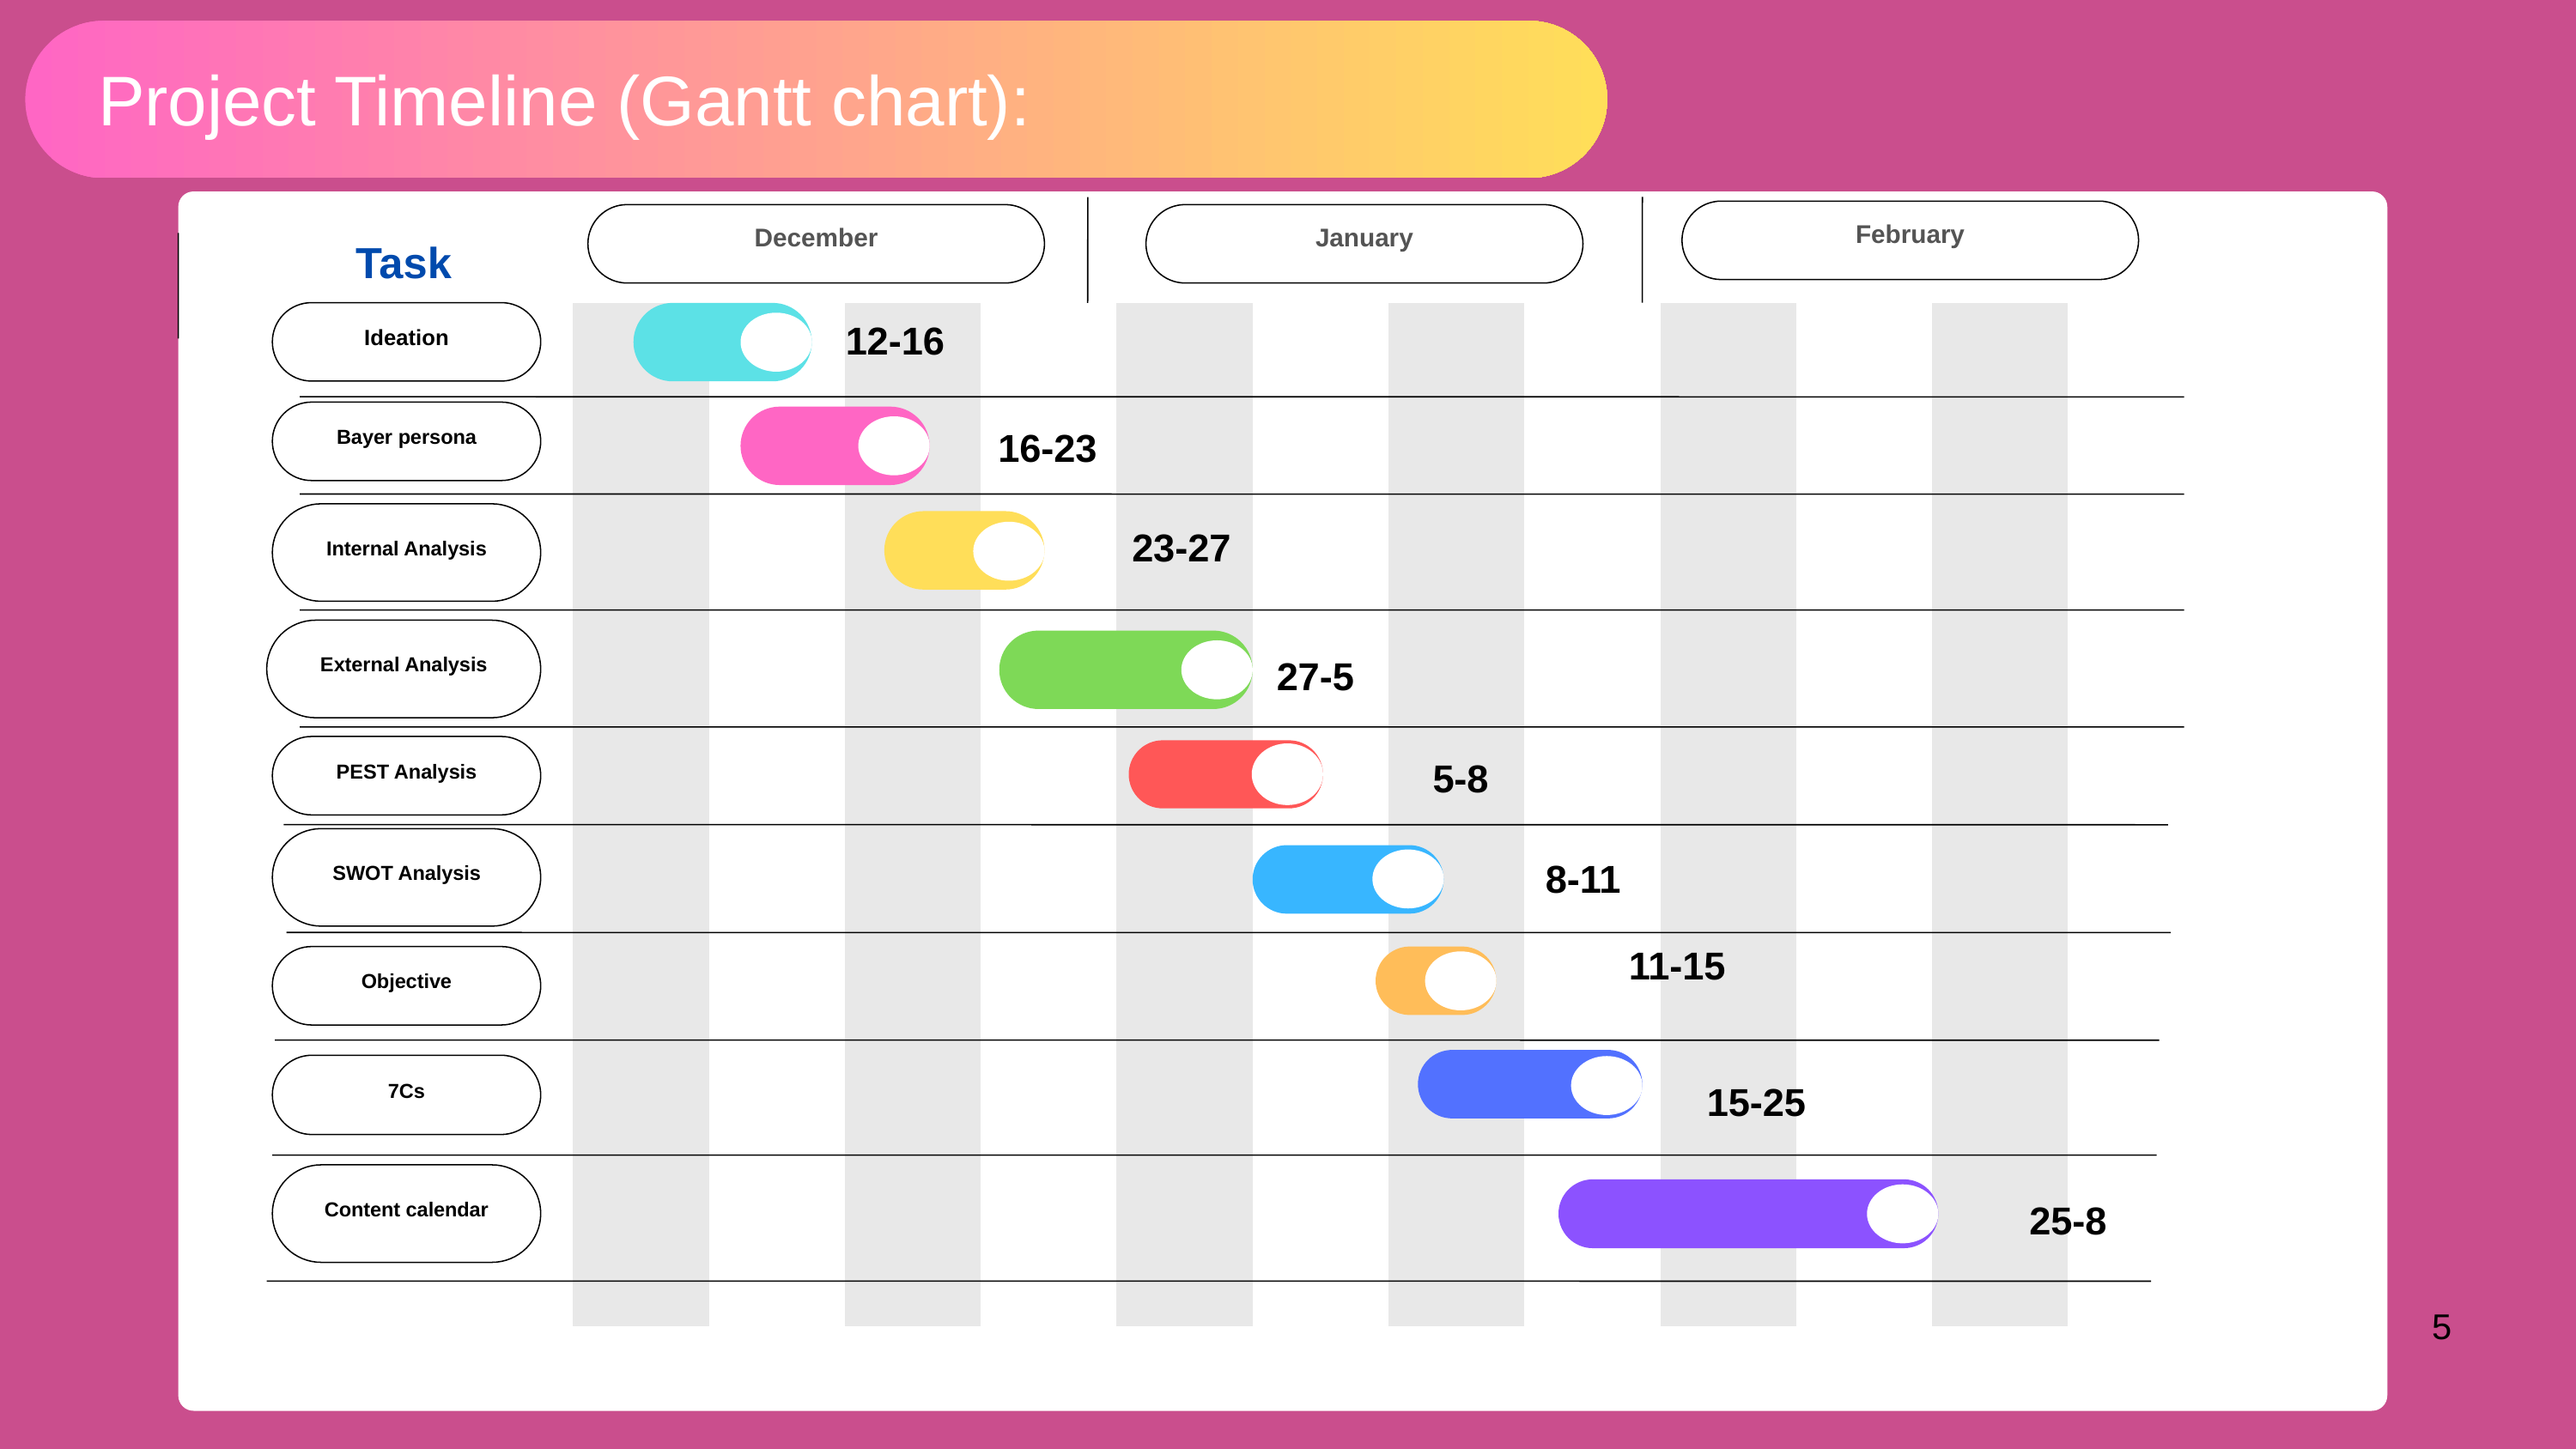

Project Timeline (Gantt chart):

February

December

January
Task

Ideation

12-16

Bayer persona

16-23

Internal Analysis

23-27

External Analysis

27-5

PEST Analysis

5-8

SWOT Analysis

8-11

11-15

Objective

7Cs

15-25

Content calendar

25-8

5